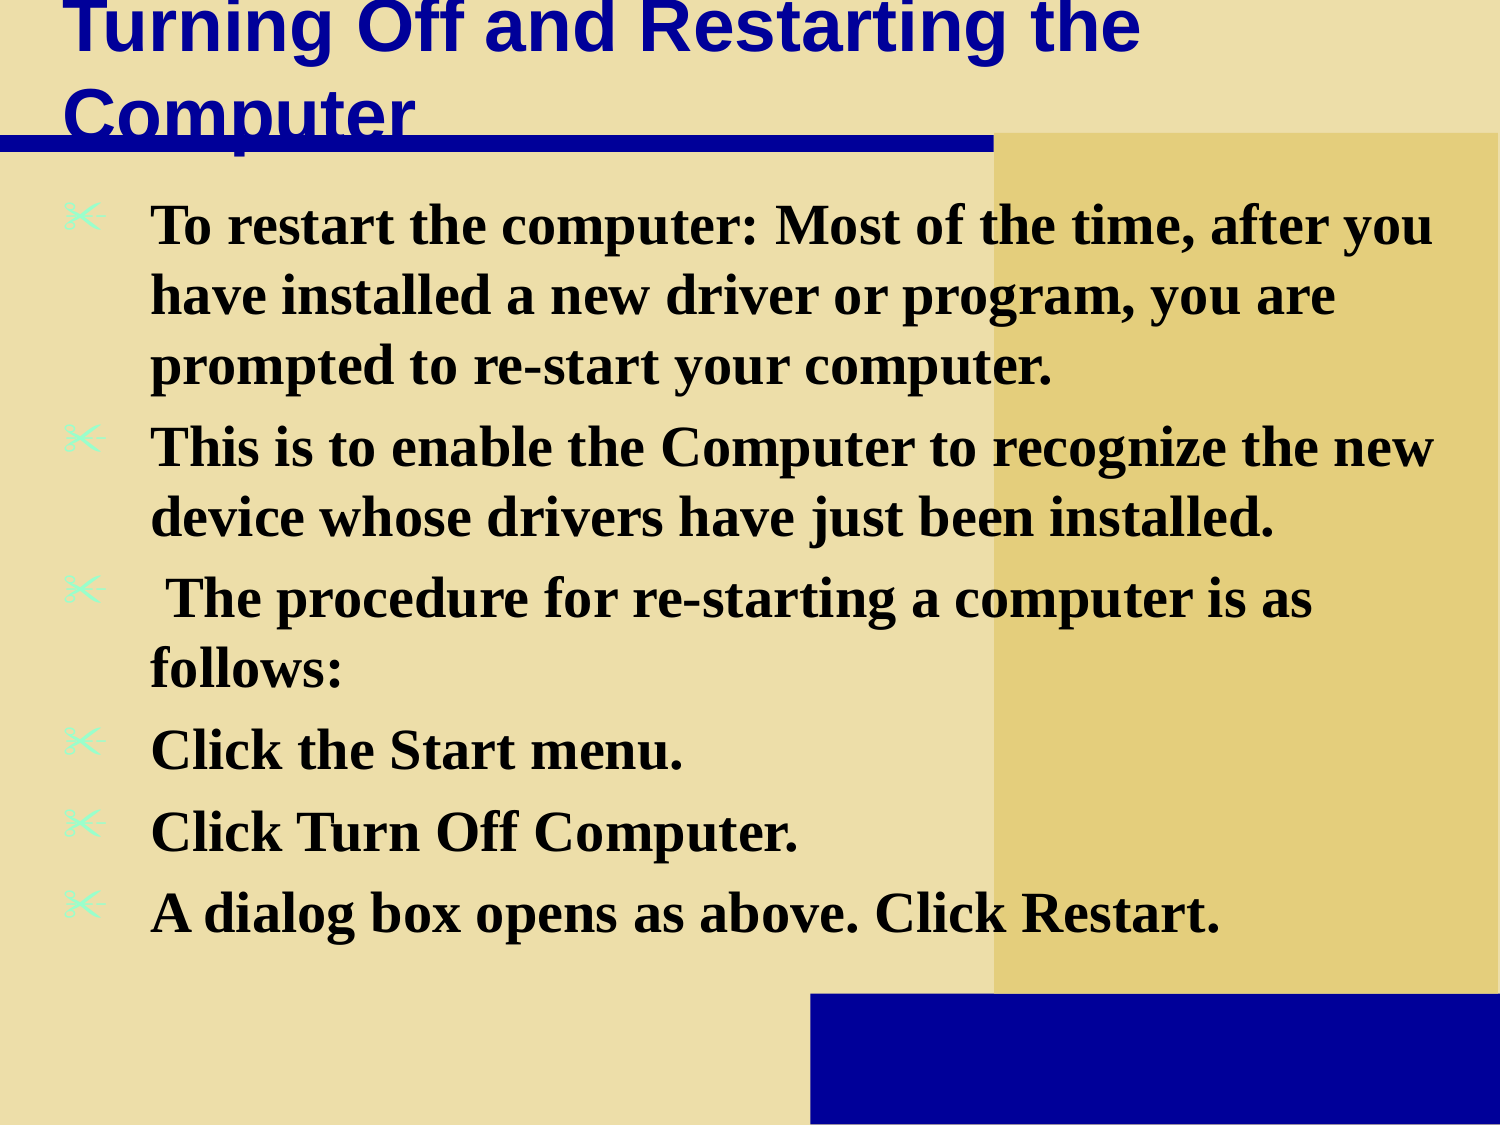

# Turning Off and Restarting the Computer
To restart the computer: Most of the time, after you have installed a new driver or program, you are prompted to re-start your computer.
This is to enable the Computer to recognize the new device whose drivers have just been installed.
 The procedure for re-starting a computer is as follows:
Click the Start menu.
Click Turn Off Computer.
A dialog box opens as above. Click Restart.